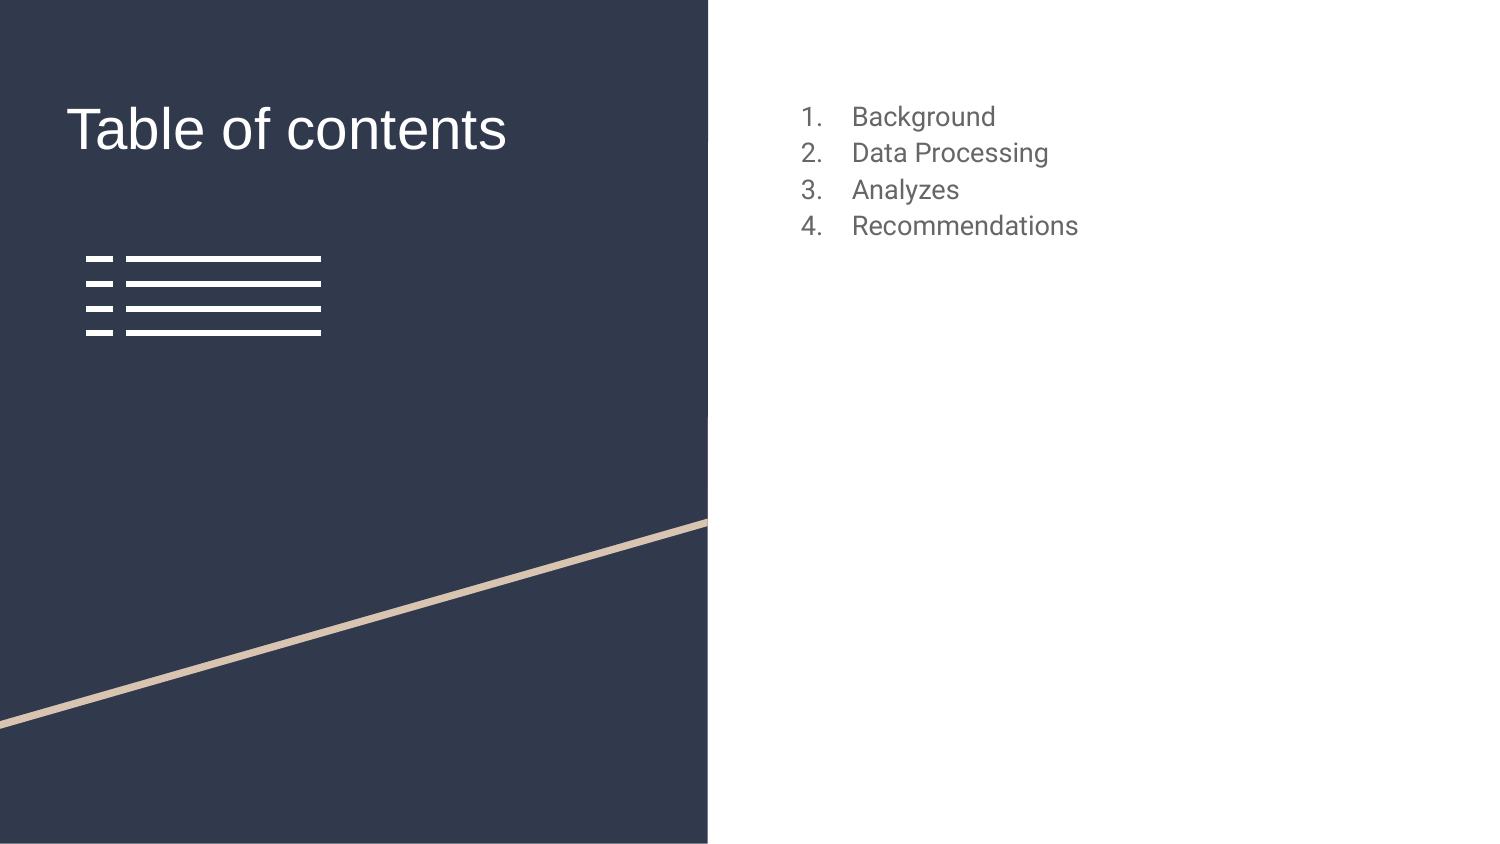

# Table of contents
Background
Data Processing
Analyzes
Recommendations